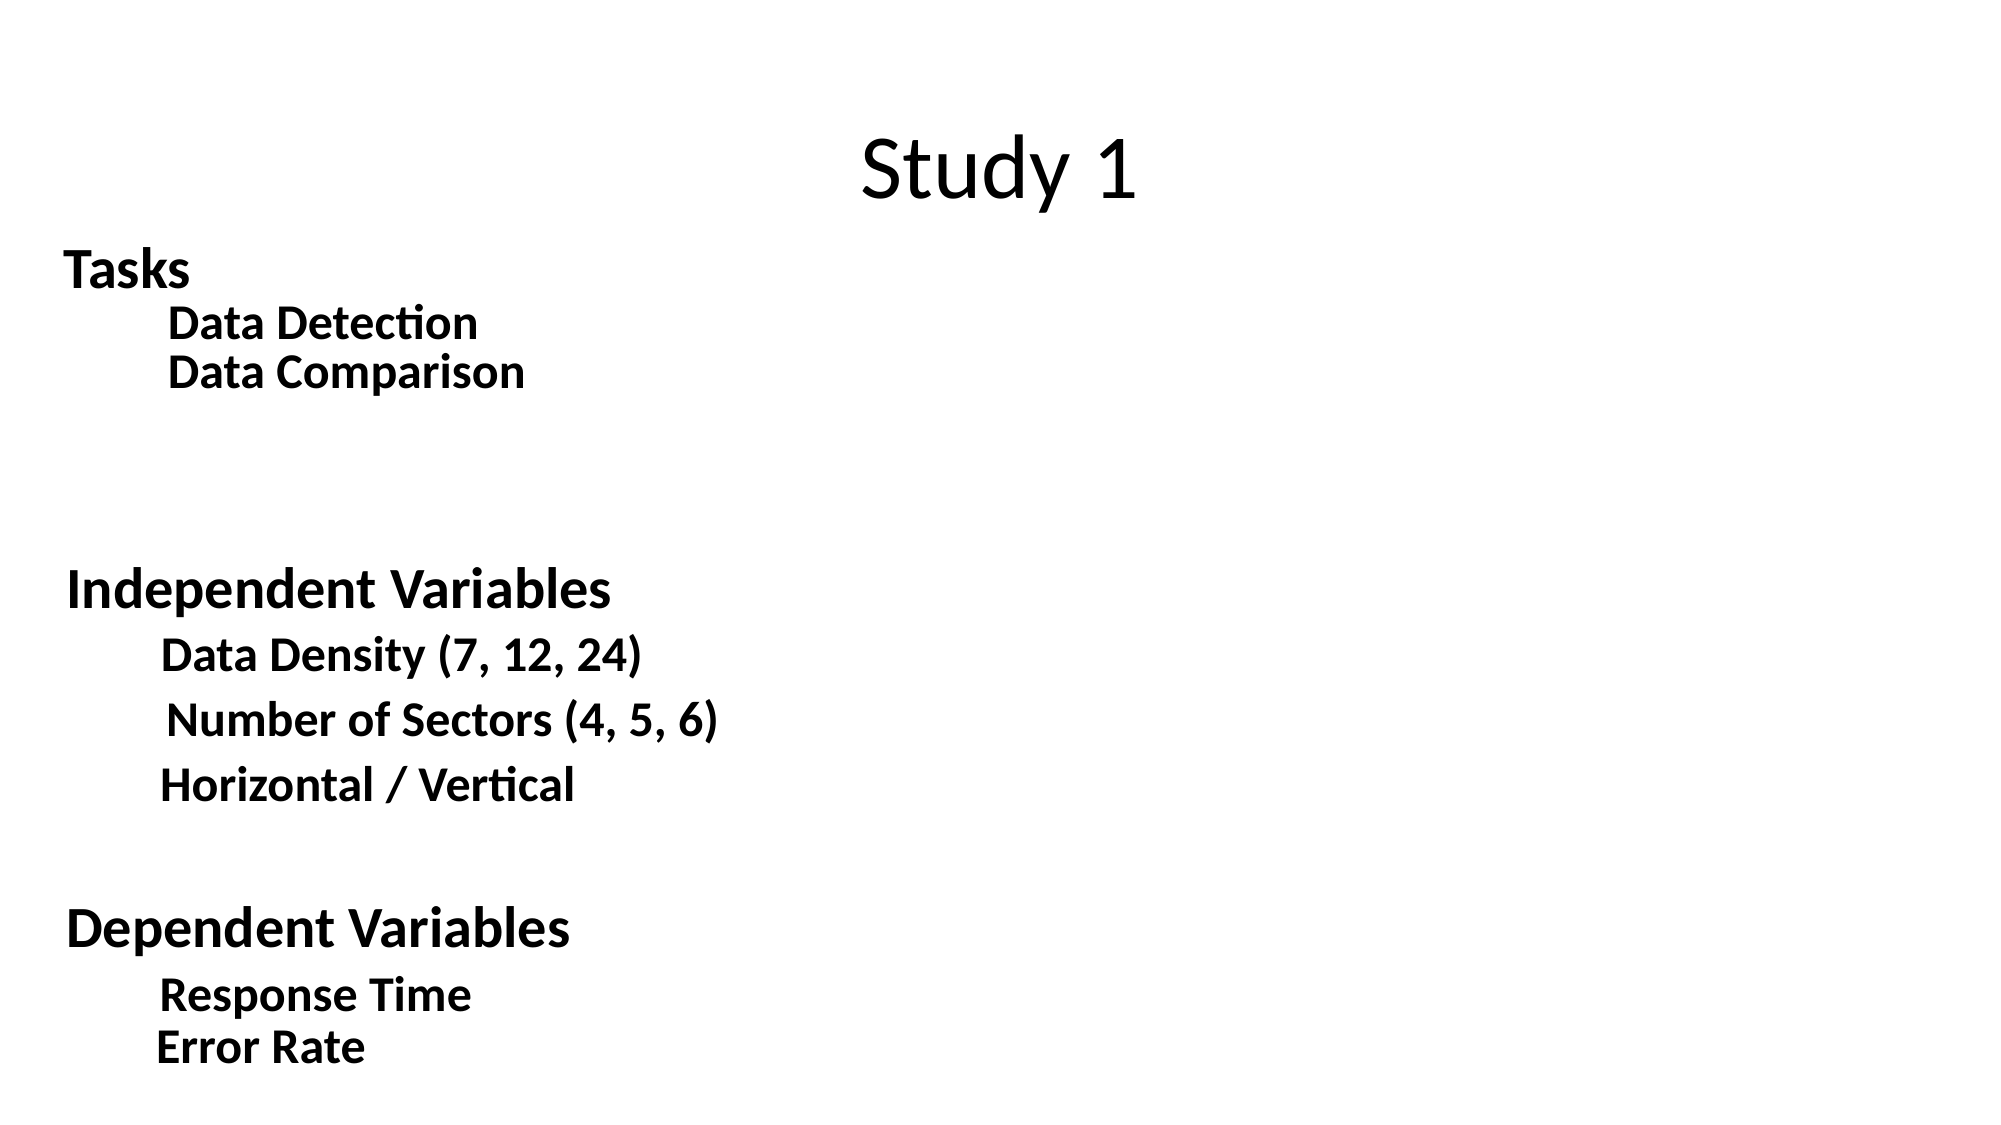

# Study 1
Tasks
Data Detection
Data Comparison
Independent Variables
Data Density (7, 12, 24)
Number of Sectors (4, 5, 6)
Horizontal / Vertical
Dependent Variables
Response Time
Error Rate